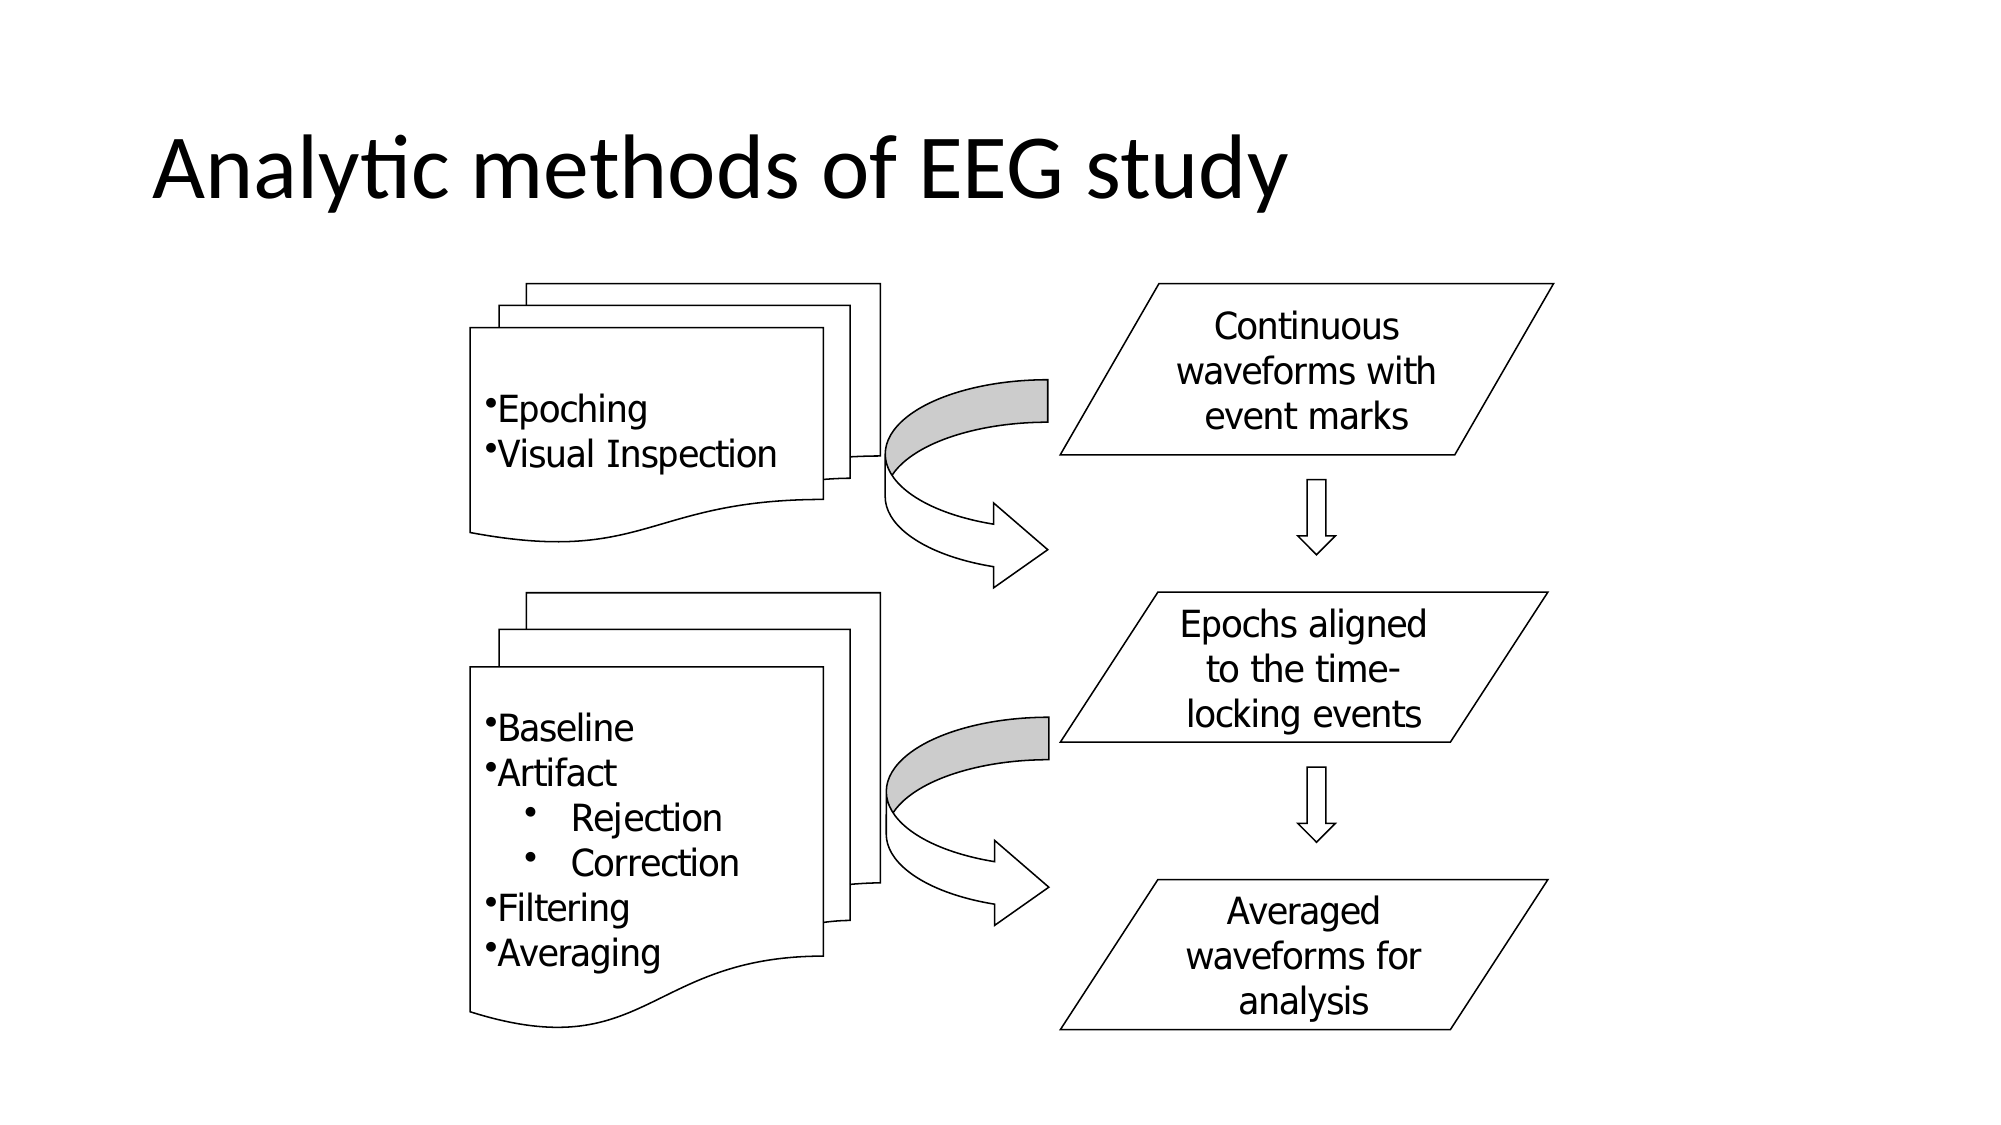

# Analytic methods of EEG study
Epoching
Visual Inspection
Continuous waveforms with event marks

Epochs aligned to the time-locking events
Baseline
Artifact
 Rejection
 Correction
Filtering
Averaging

Averaged waveforms for analysis